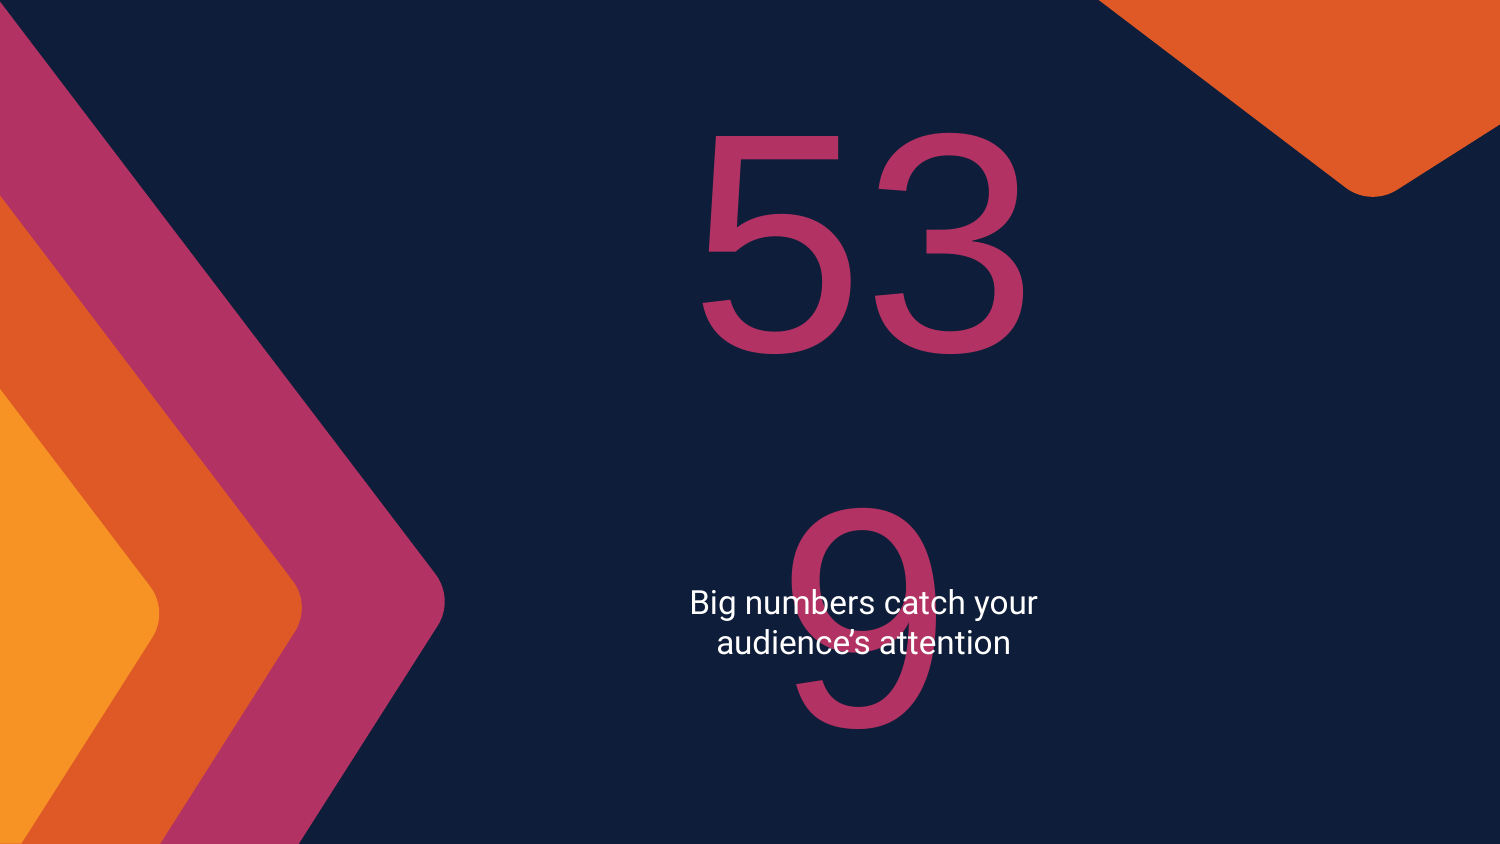

# 539
Big numbers catch your audience’s attention